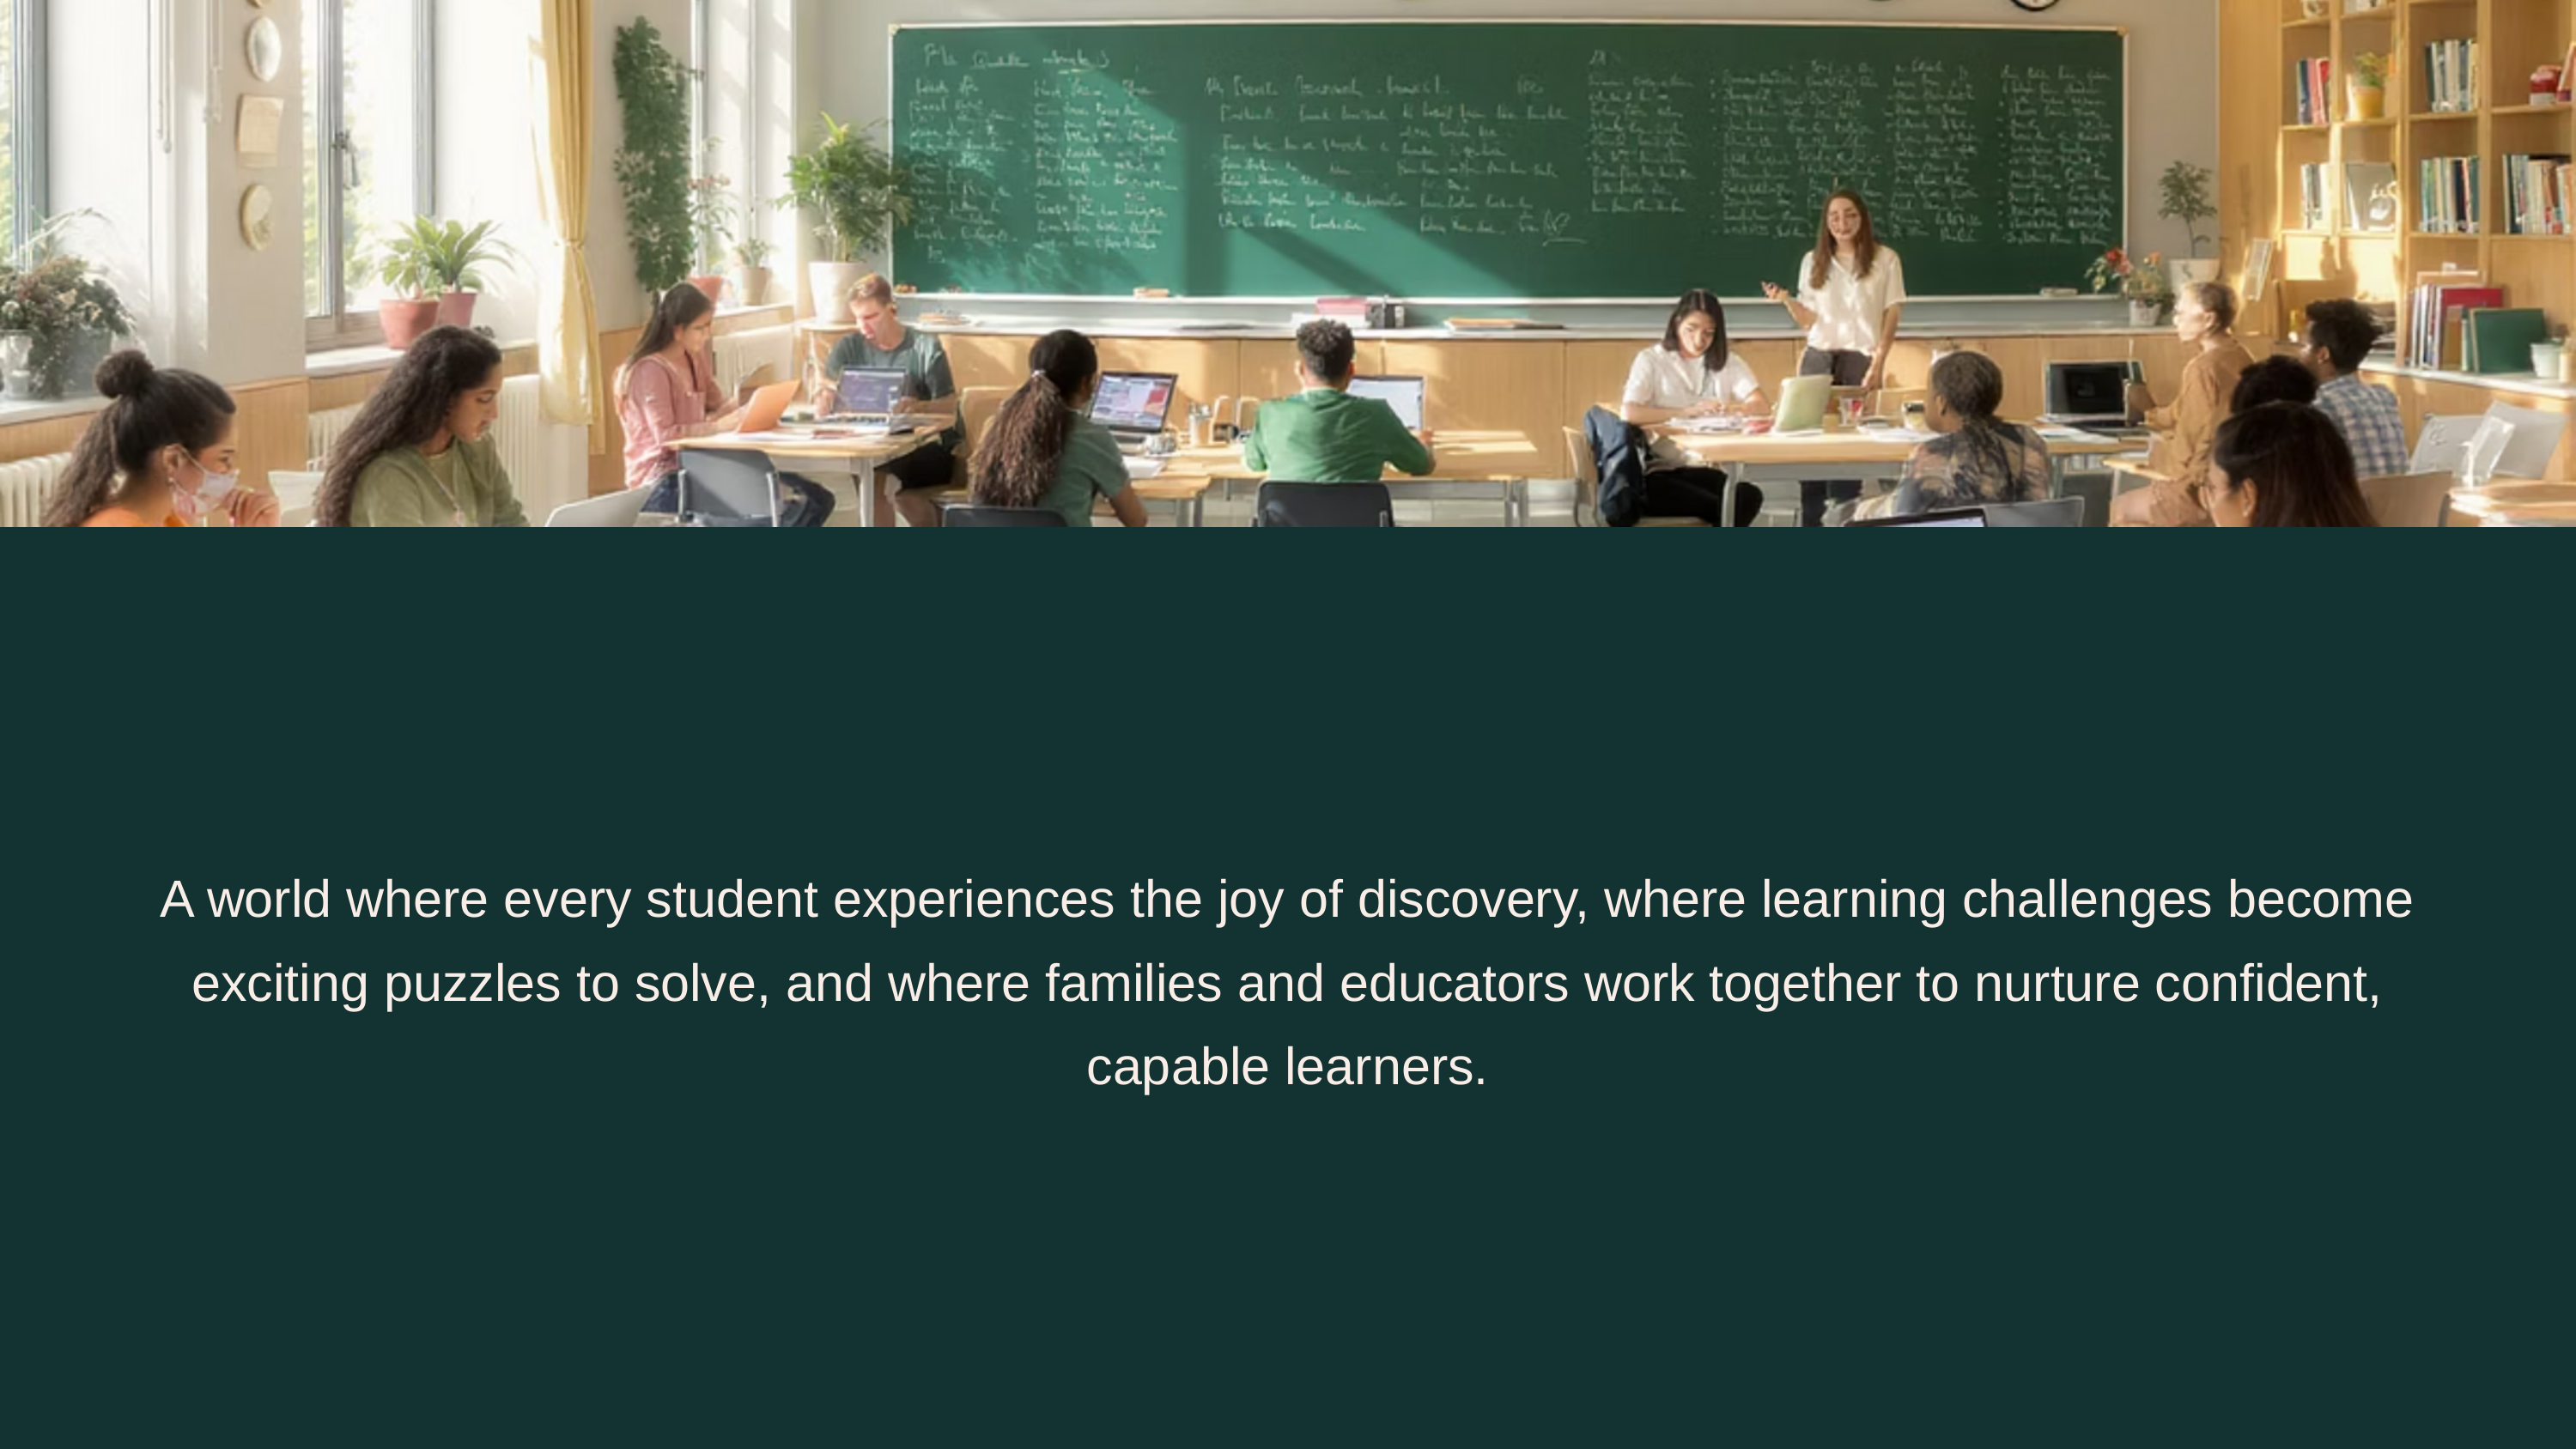

A world where every student experiences the joy of discovery, where learning challenges become exciting puzzles to solve, and where families and educators work together to nurture confident, capable learners.